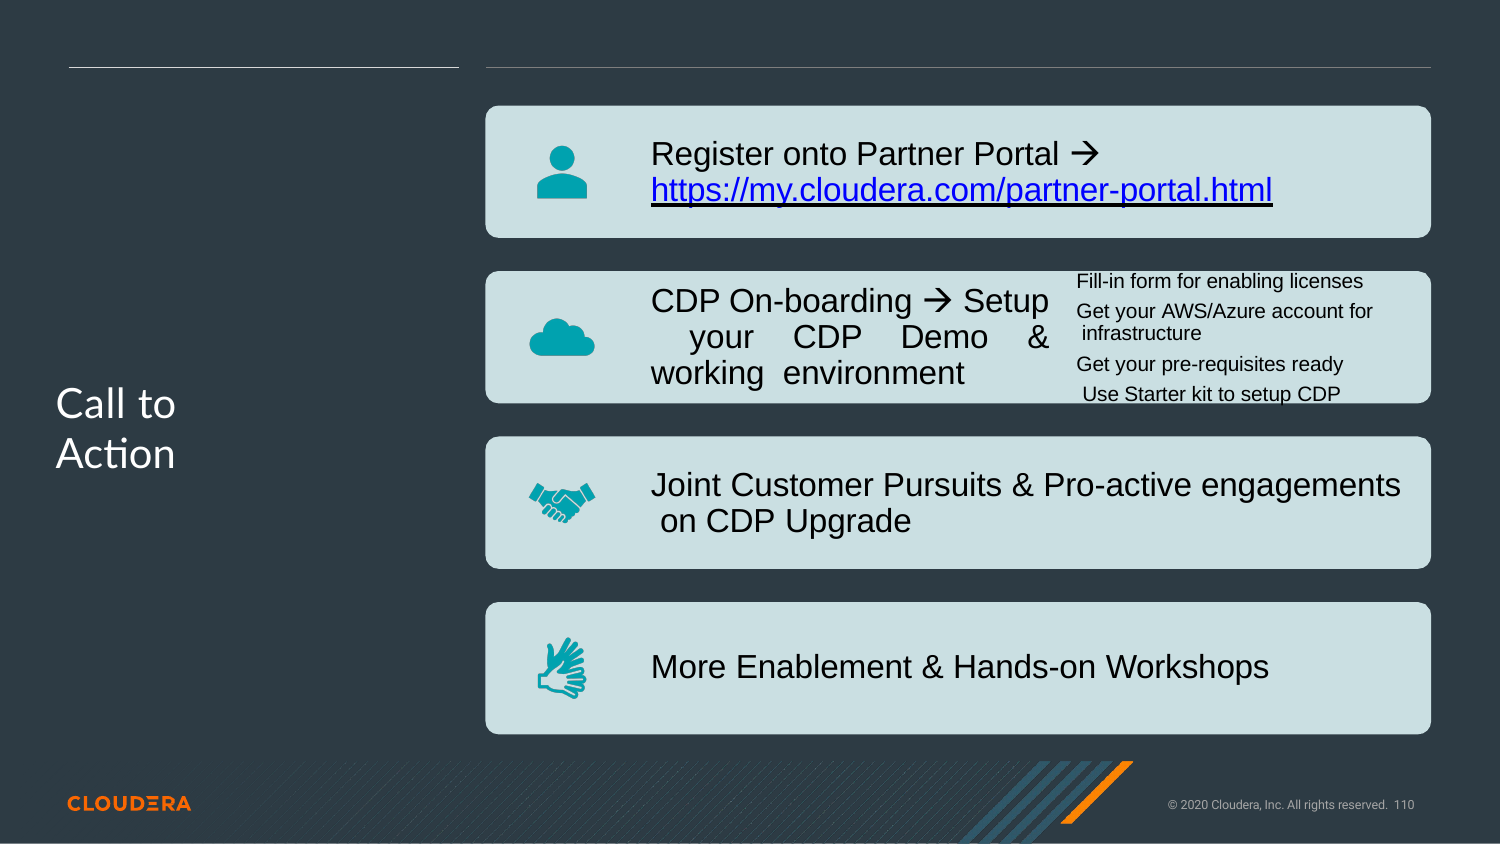

# Register onto Partner Portal 🡪  https://my.cloudera.com/partner-portal.html
Fill-in form for enabling licenses
Get your AWS/Azure account for  infrastructure
Get your pre-requisites ready  Use Starter kit to setup CDP

CDP On-boarding 🡪 Setup  your CDP Demo & working  environment
Call to Action

Joint Customer Pursuits & Pro-active engagements  on CDP Upgrade

More Enablement & Hands-on Workshops
© 2020 Cloudera, Inc. All rights reserved. 110